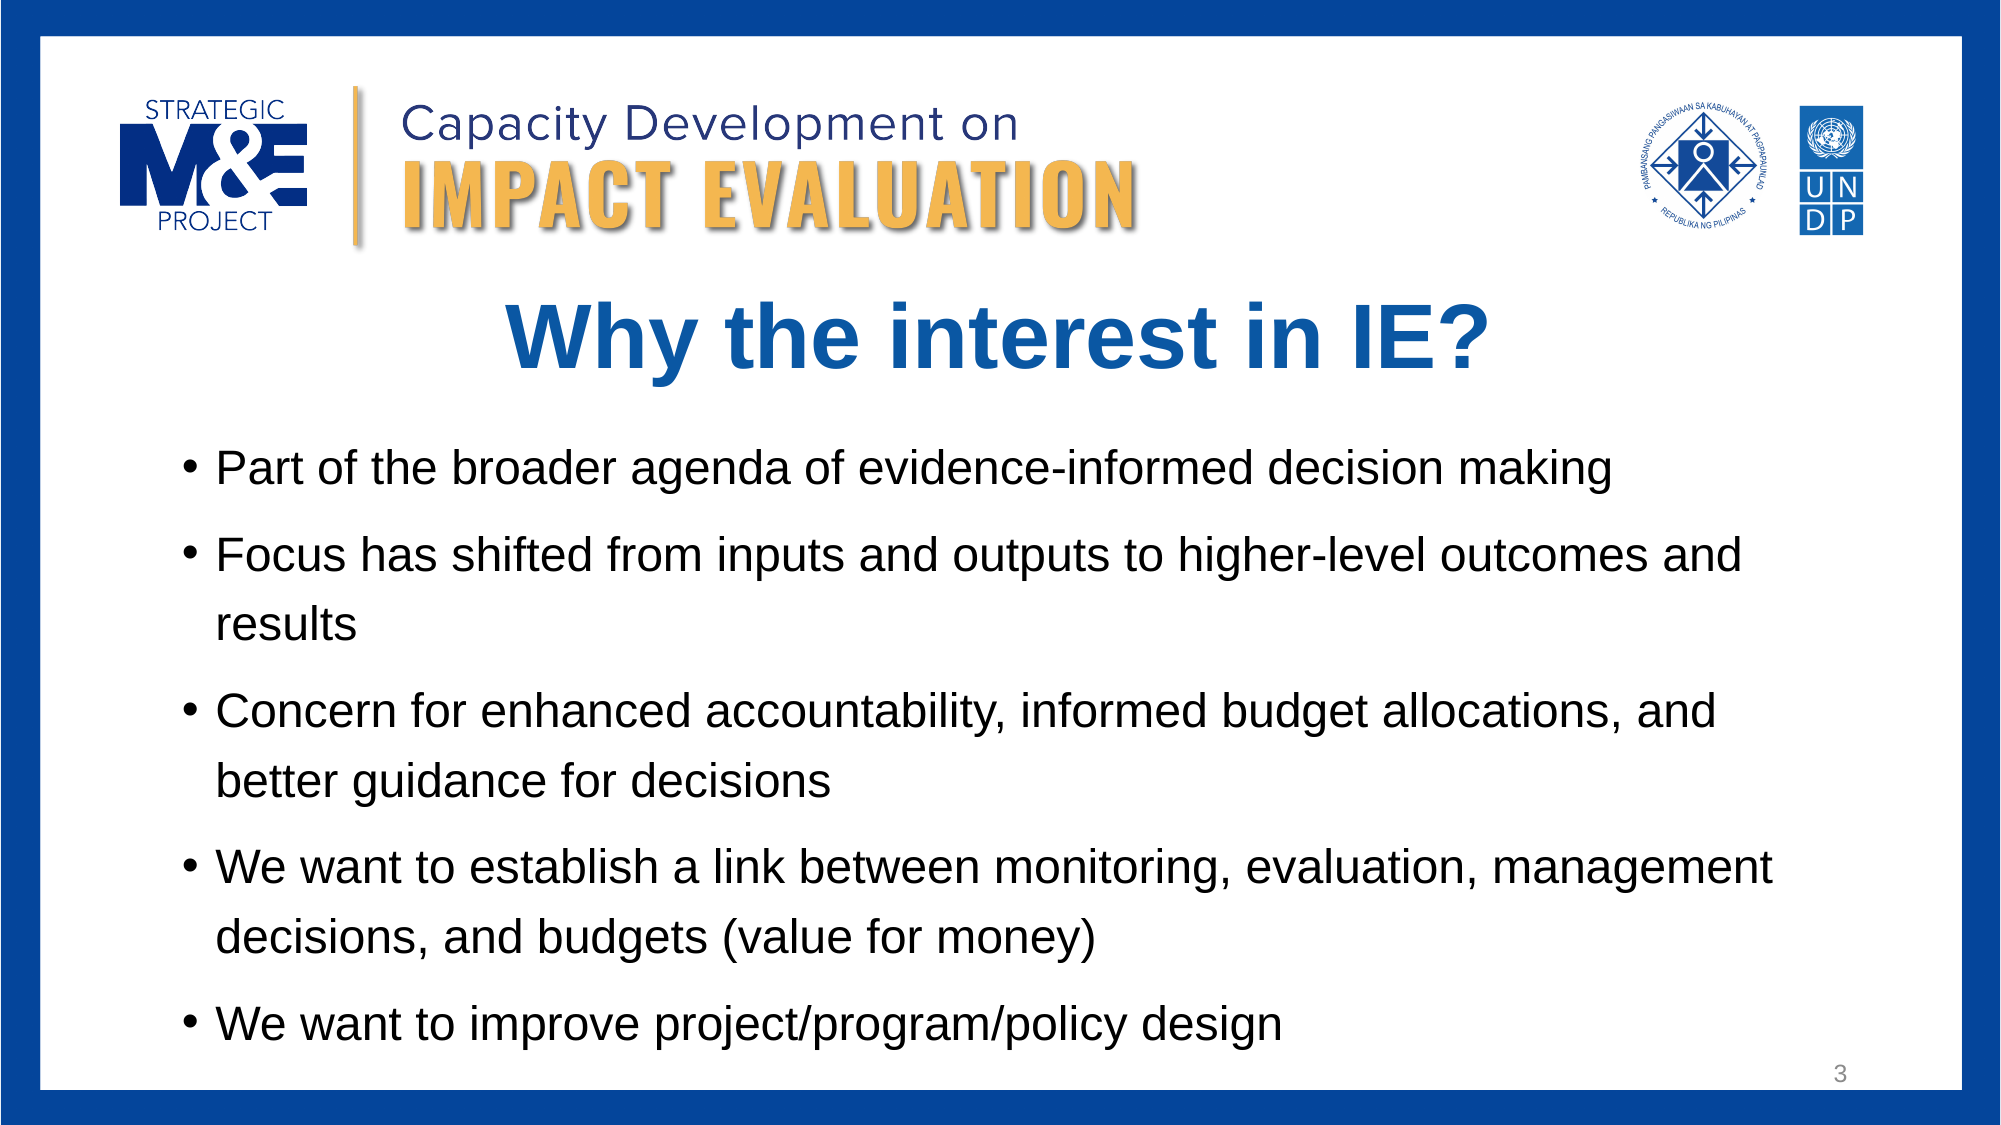

Why the interest in IE?
Part of the broader agenda of evidence-informed decision making
Focus has shifted from inputs and outputs to higher-level outcomes and results
Concern for enhanced accountability, informed budget allocations, and better guidance for decisions
We want to establish a link between monitoring, evaluation, management decisions, and budgets (value for money)
We want to improve project/program/policy design

3